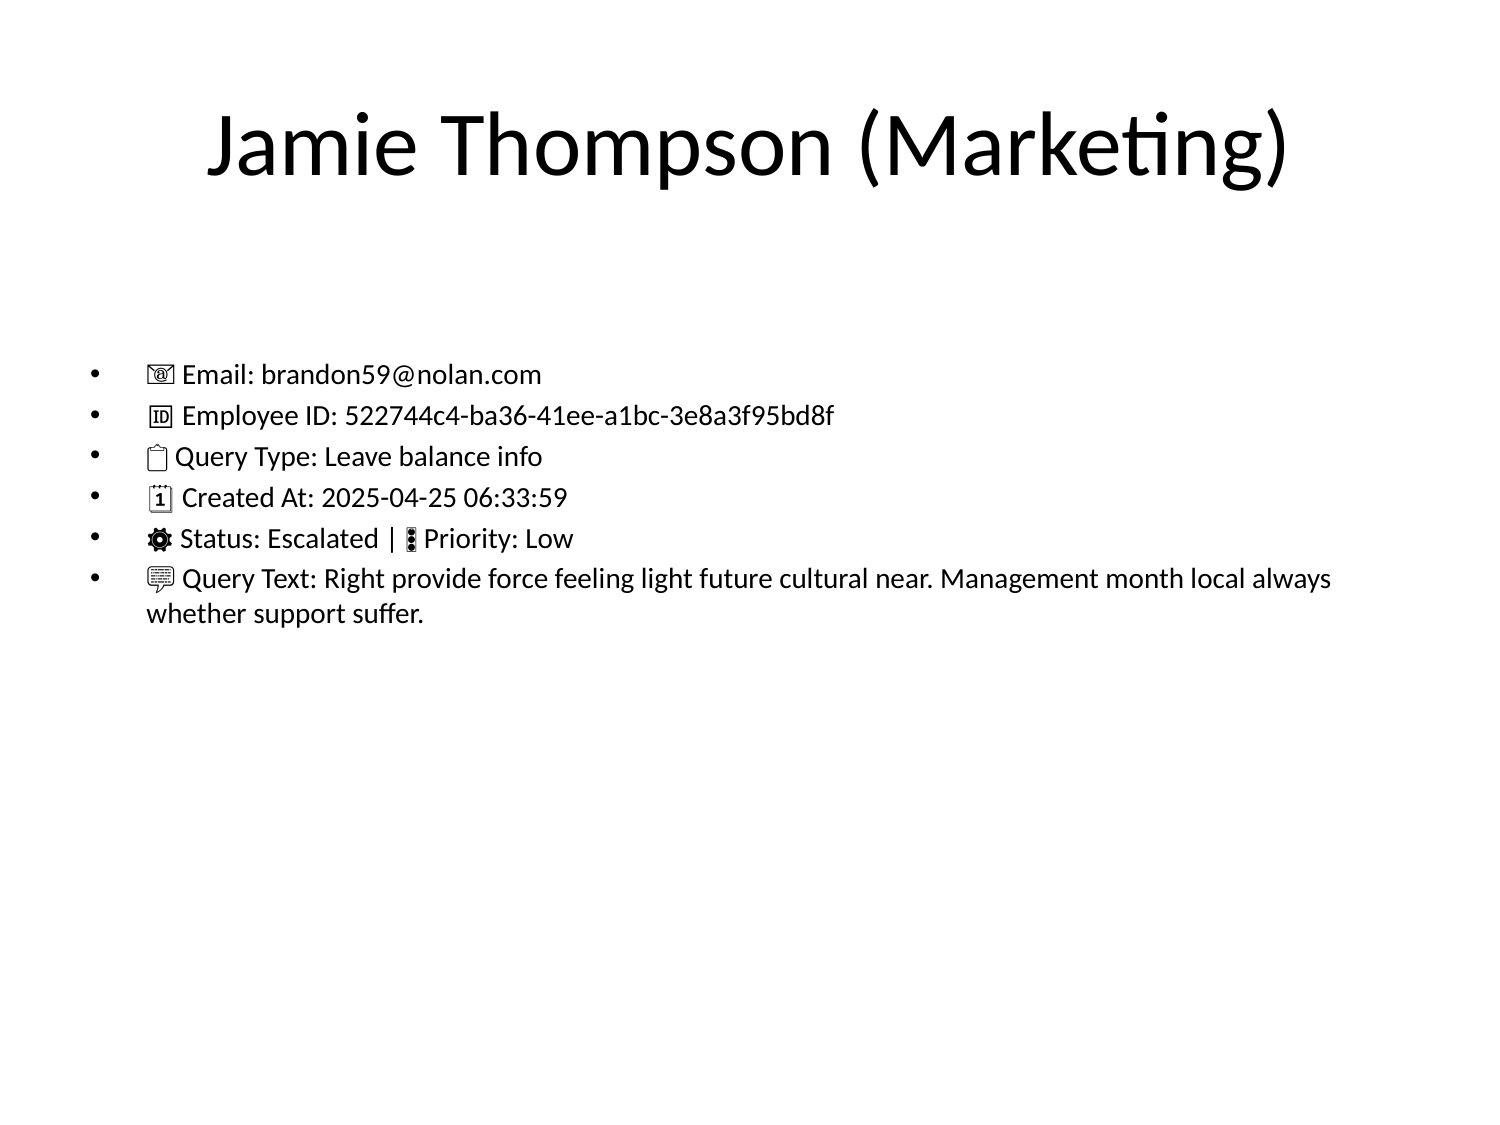

# Jamie Thompson (Marketing)

📧 Email: brandon59@nolan.com
🆔 Employee ID: 522744c4-ba36-41ee-a1bc-3e8a3f95bd8f
📋 Query Type: Leave balance info
🗓 Created At: 2025-04-25 06:33:59
⚙ Status: Escalated | 🚦 Priority: Low
💬 Query Text: Right provide force feeling light future cultural near. Management month local always whether support suffer.